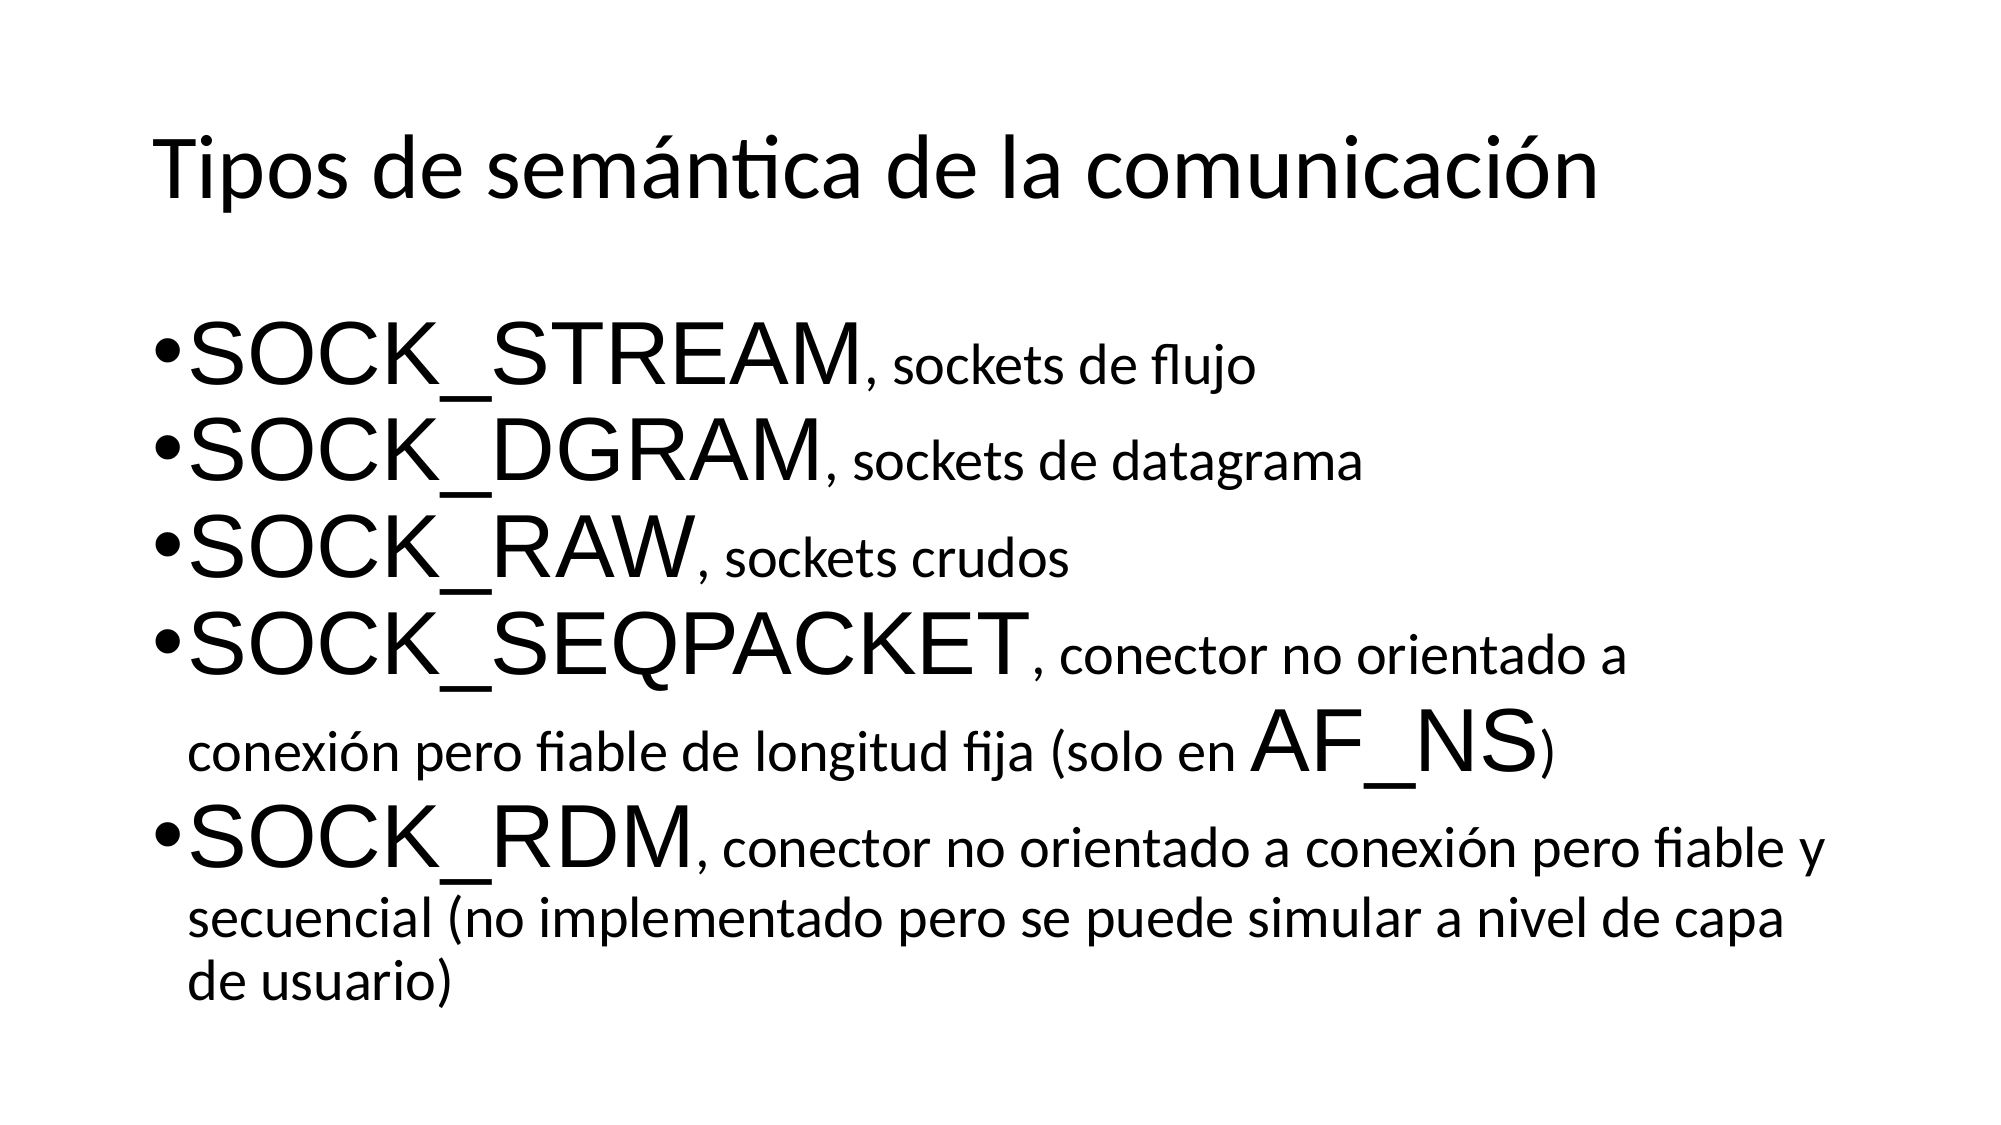

Tipos de semántica de la comunicación
SOCK_STREAM, sockets de flujo
SOCK_DGRAM, sockets de datagrama
SOCK_RAW, sockets crudos
SOCK_SEQPACKET, conector no orientado a conexión pero fiable de longitud fija (solo en AF_NS)
SOCK_RDM, conector no orientado a conexión pero fiable y secuencial (no implementado pero se puede simular a nivel de capa de usuario)